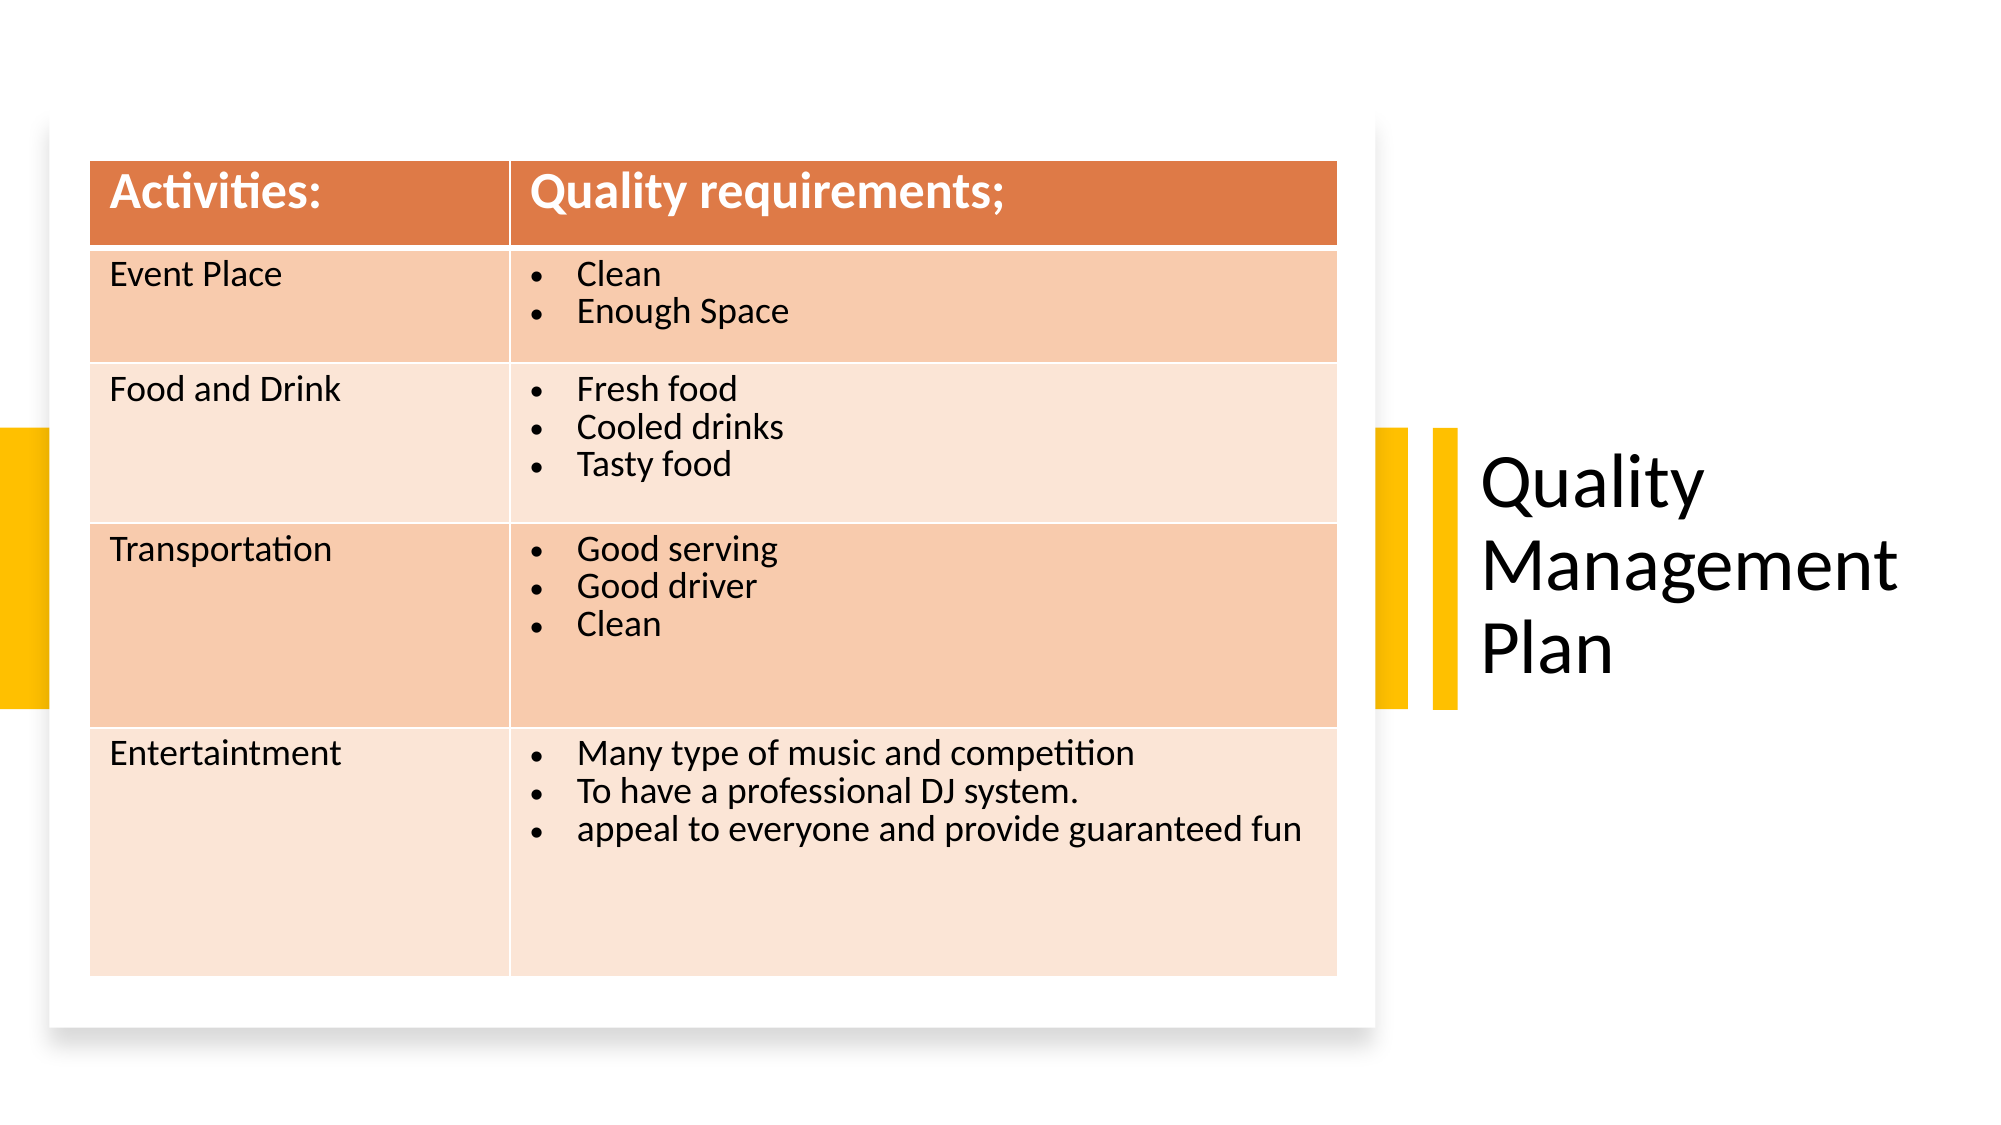

| Activities: | Quality requirements; |
| --- | --- |
| Event Place | Clean Enough Space |
| Food and Drink | Fresh food Cooled drinks Tasty food |
| Transportation | Good serving Good driver Clean |
| Entertaintment | Many type of music and competition To have a professional DJ system. appeal to everyone and provide guaranteed fun |
Quality Management Plan